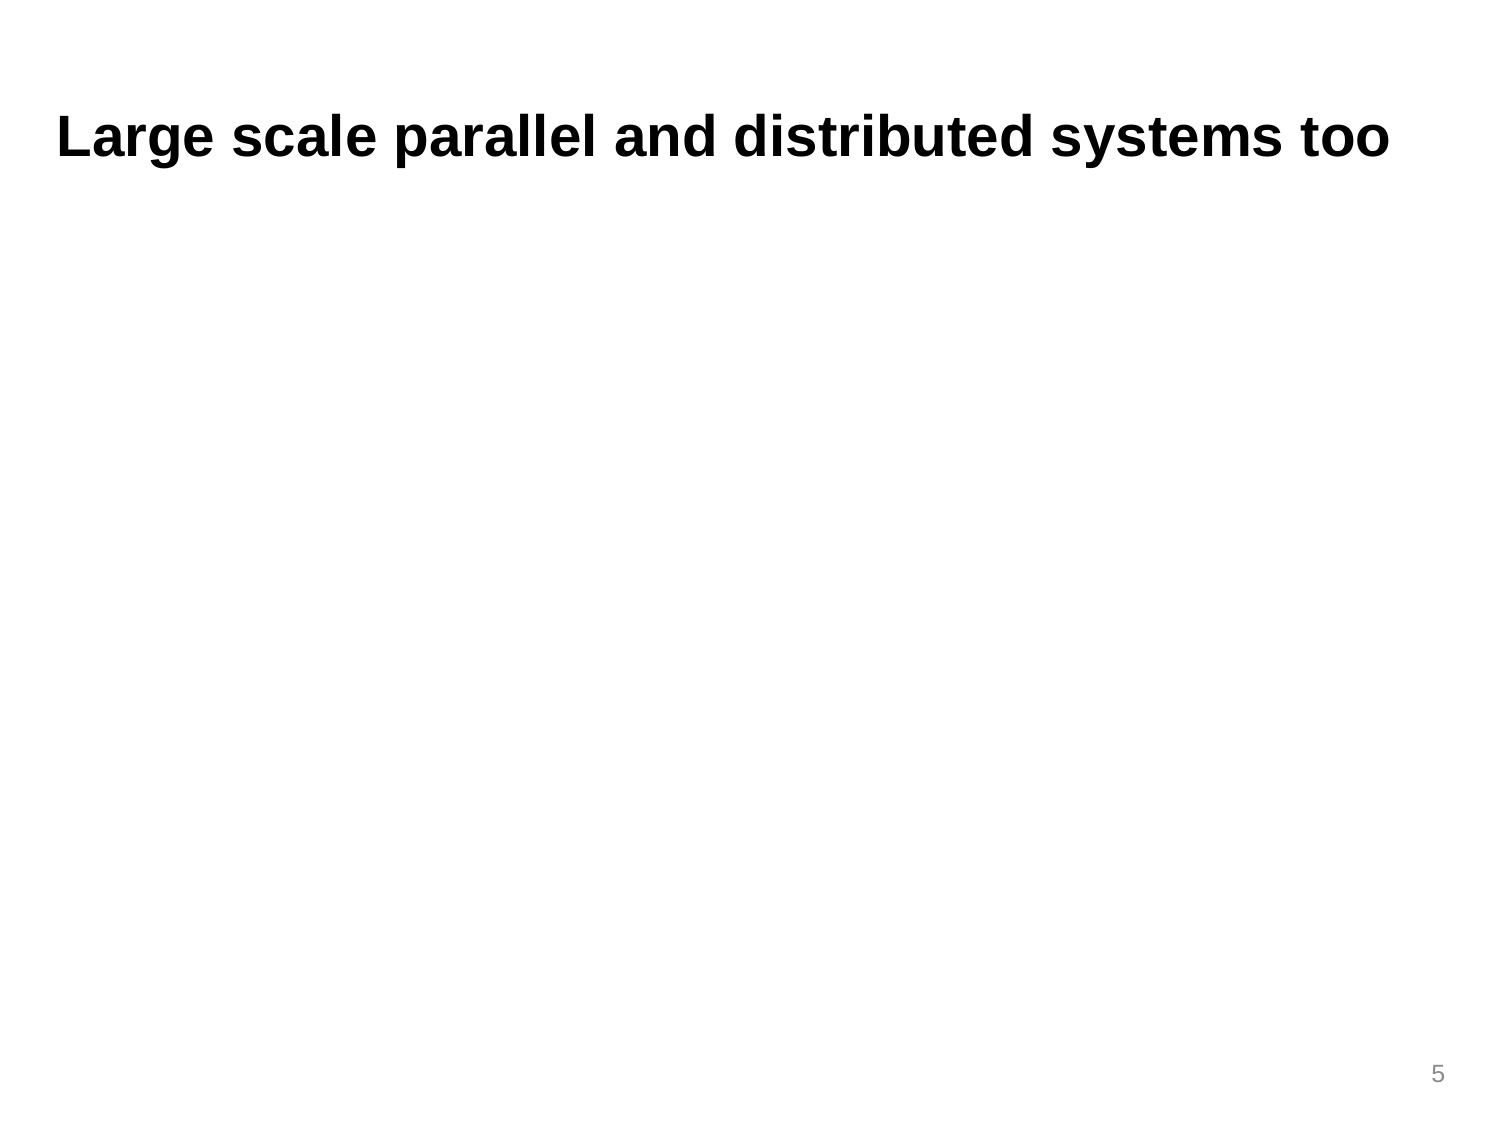

# Large scale parallel and distributed systems too
5